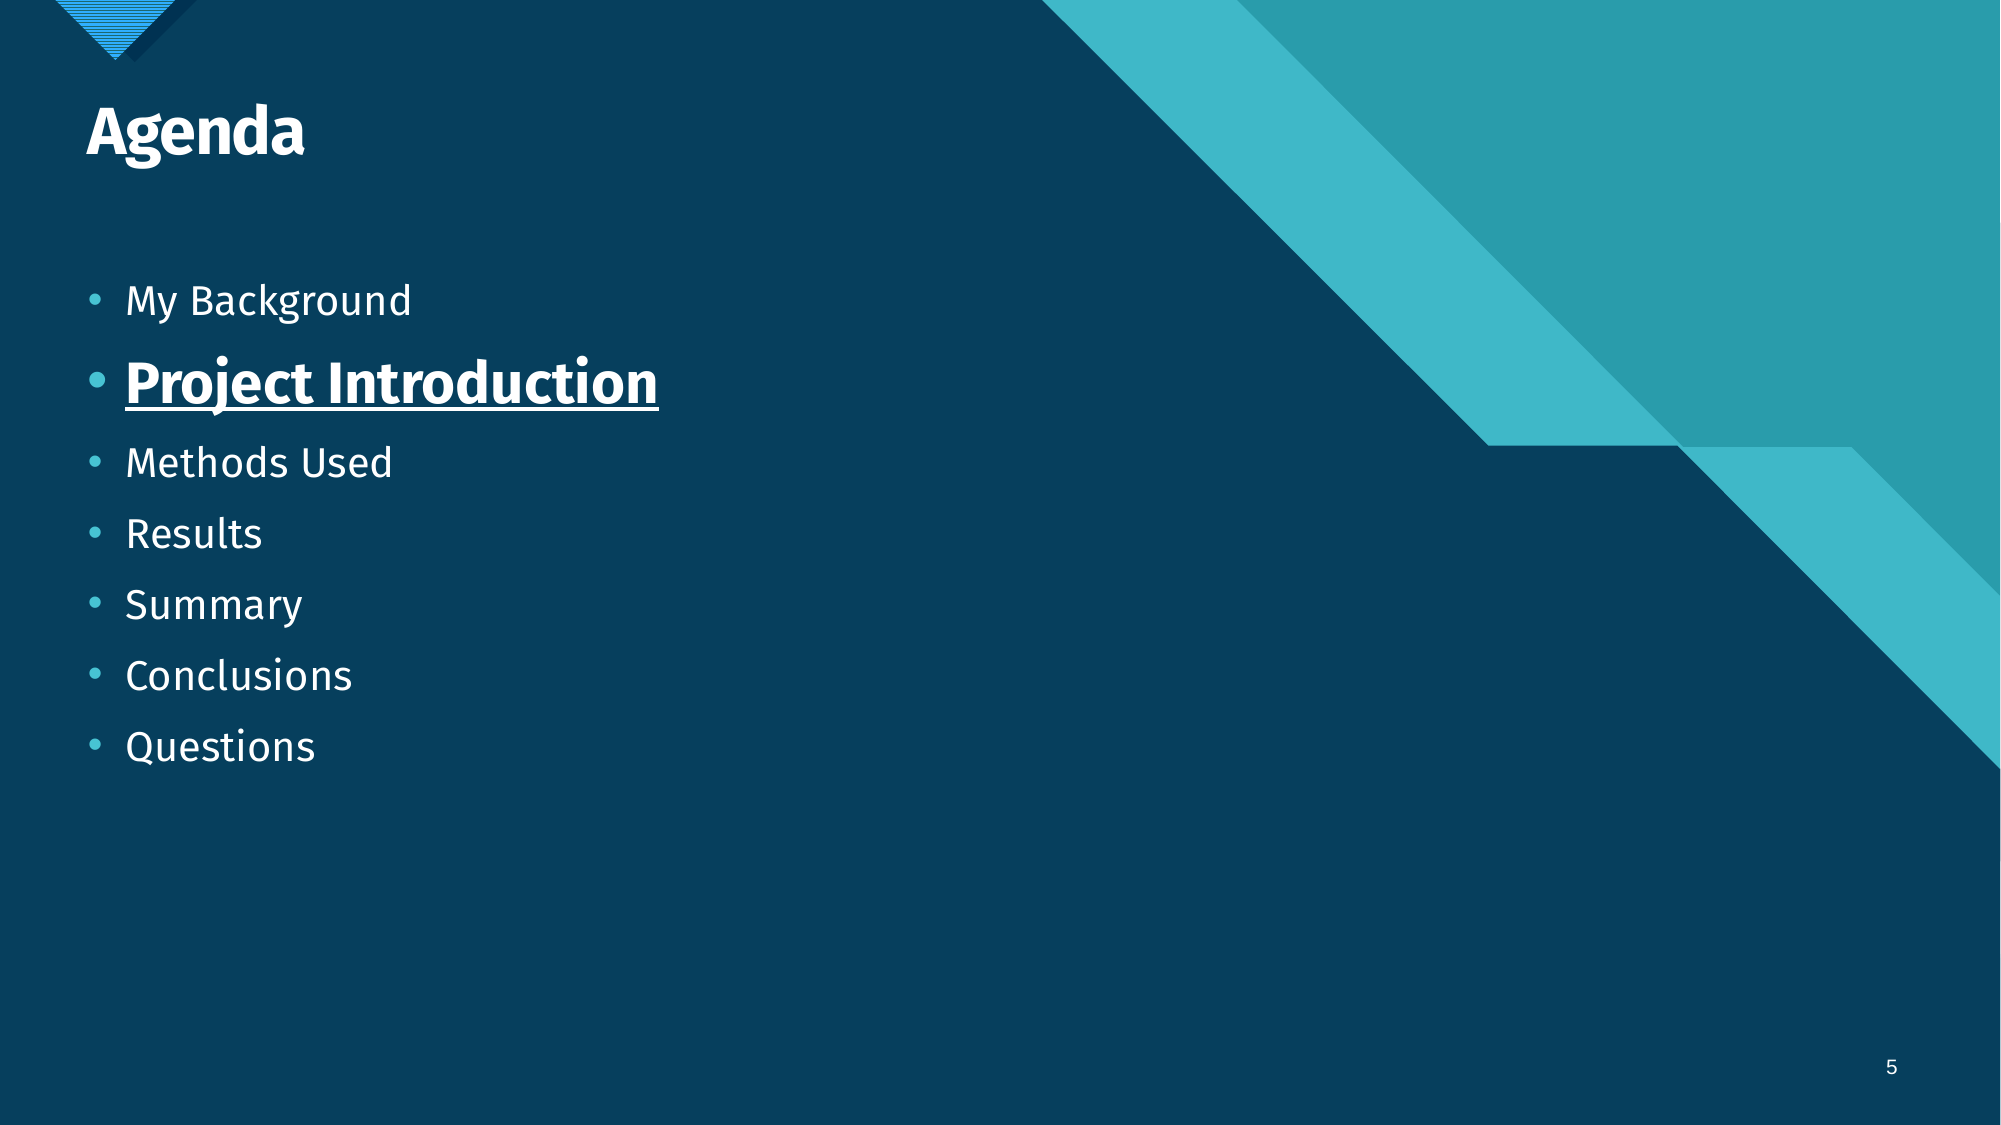

# Agenda
My Background
Project Introduction
Methods Used
Results
Summary
Conclusions
Questions
5